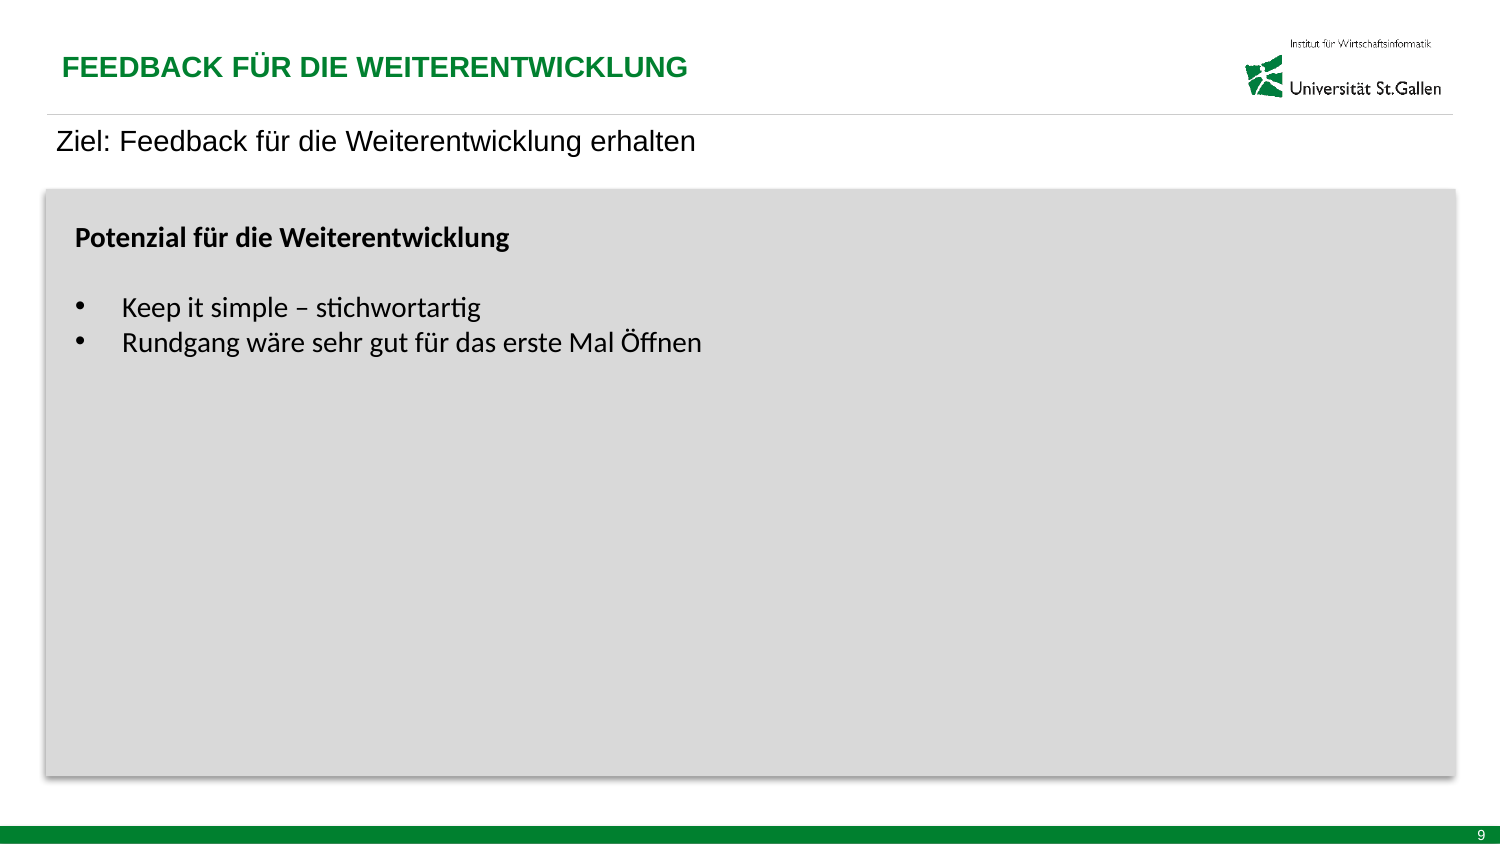

FEEDBACK FÜR DIE WEITERENTWICKLUNG

Ziel: Feedback für die Weiterentwicklung erhalten
Potenzial für die Weiterentwicklung

Keep it simple – stichwortartig
Rundgang wäre sehr gut für das erste Mal Öffnen